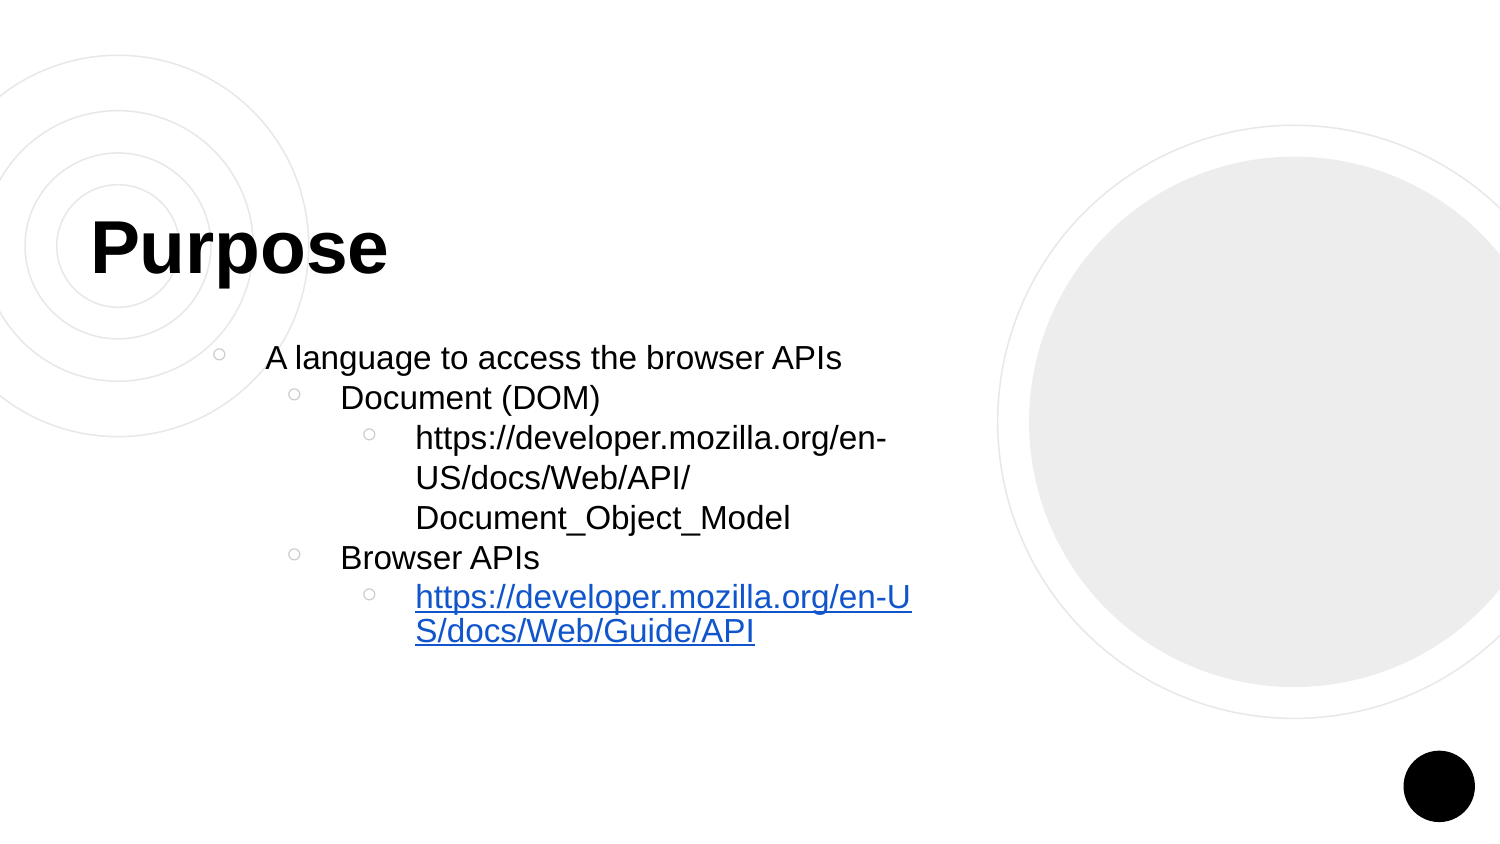

# Purpose
A language to access the browser APIs
Document (DOM)
https://developer.mozilla.org/en-US/docs/Web/API/Document_Object_Model
Browser APIs
https://developer.mozilla.org/en-US/docs/Web/Guide/API